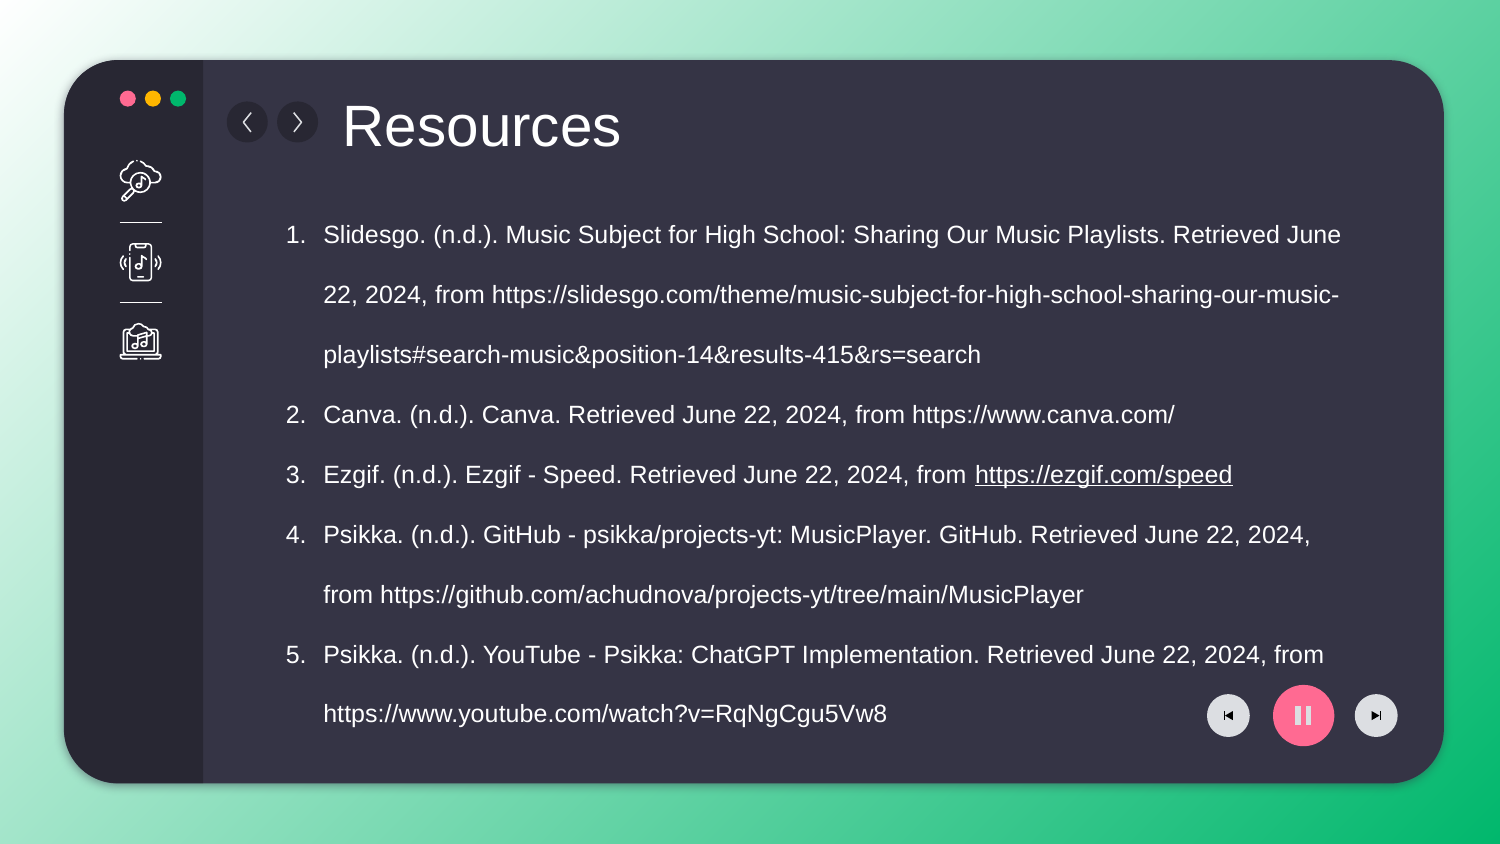

# Resources

Slidesgo. (n.d.). Music Subject for High School: Sharing Our Music Playlists. Retrieved June 22, 2024, from https://slidesgo.com/theme/music-subject-for-high-school-sharing-our-music-playlists#search-music&position-14&results-415&rs=search
Canva. (n.d.). Canva. Retrieved June 22, 2024, from https://www.canva.com/
Ezgif. (n.d.). Ezgif - Speed. Retrieved June 22, 2024, from https://ezgif.com/speed
Psikka. (n.d.). GitHub - psikka/projects-yt: MusicPlayer. GitHub. Retrieved June 22, 2024, from https://github.com/achudnova/projects-yt/tree/main/MusicPlayer
Psikka. (n.d.). YouTube - Psikka: ChatGPT Implementation. Retrieved June 22, 2024, from https://www.youtube.com/watch?v=RqNgCgu5Vw8